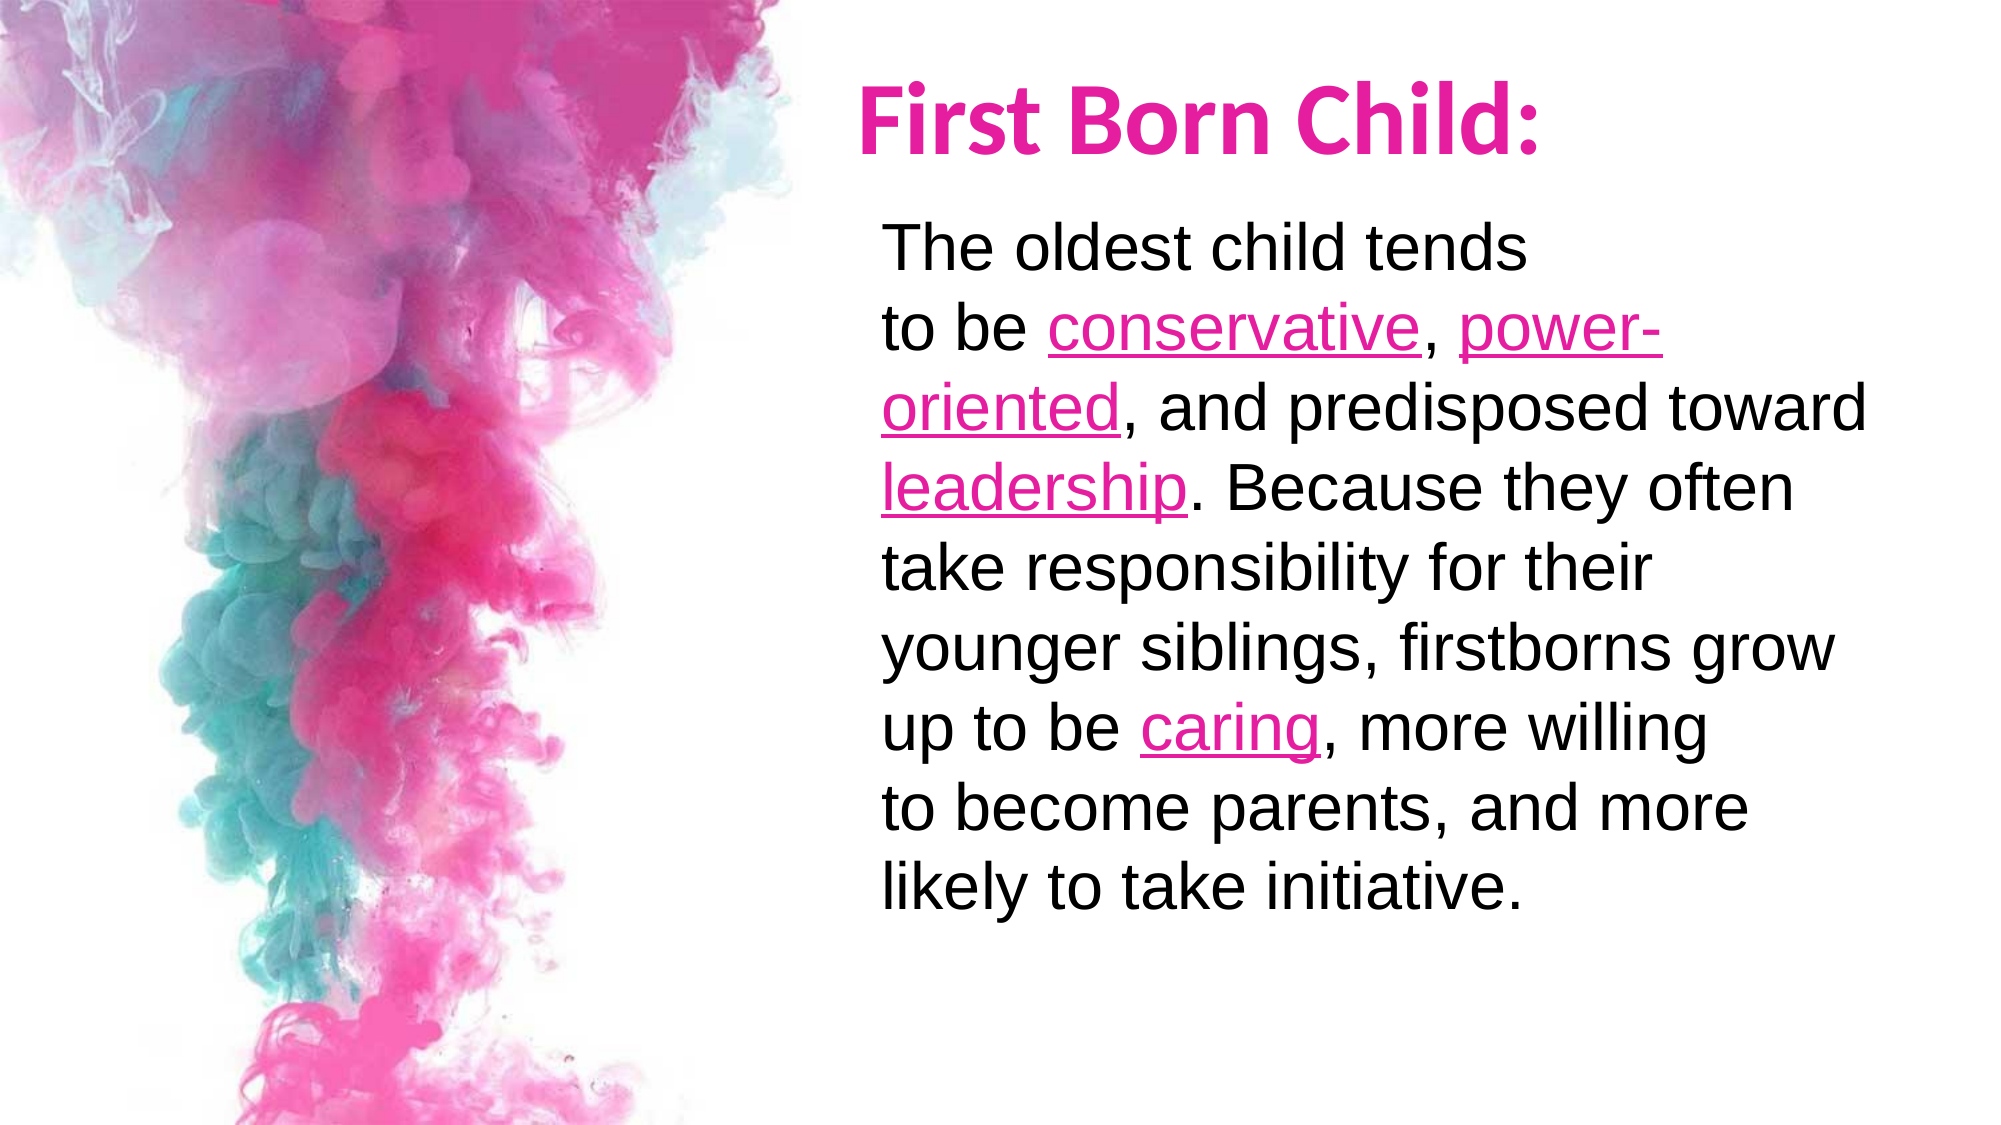

First Born Child:
The oldest child tends to be conservative, power-oriented, and predisposed toward leadership. Because they often take responsibility for their younger siblings, firstborns grow up to be caring, more willing to become parents, and more likely to take initiative.